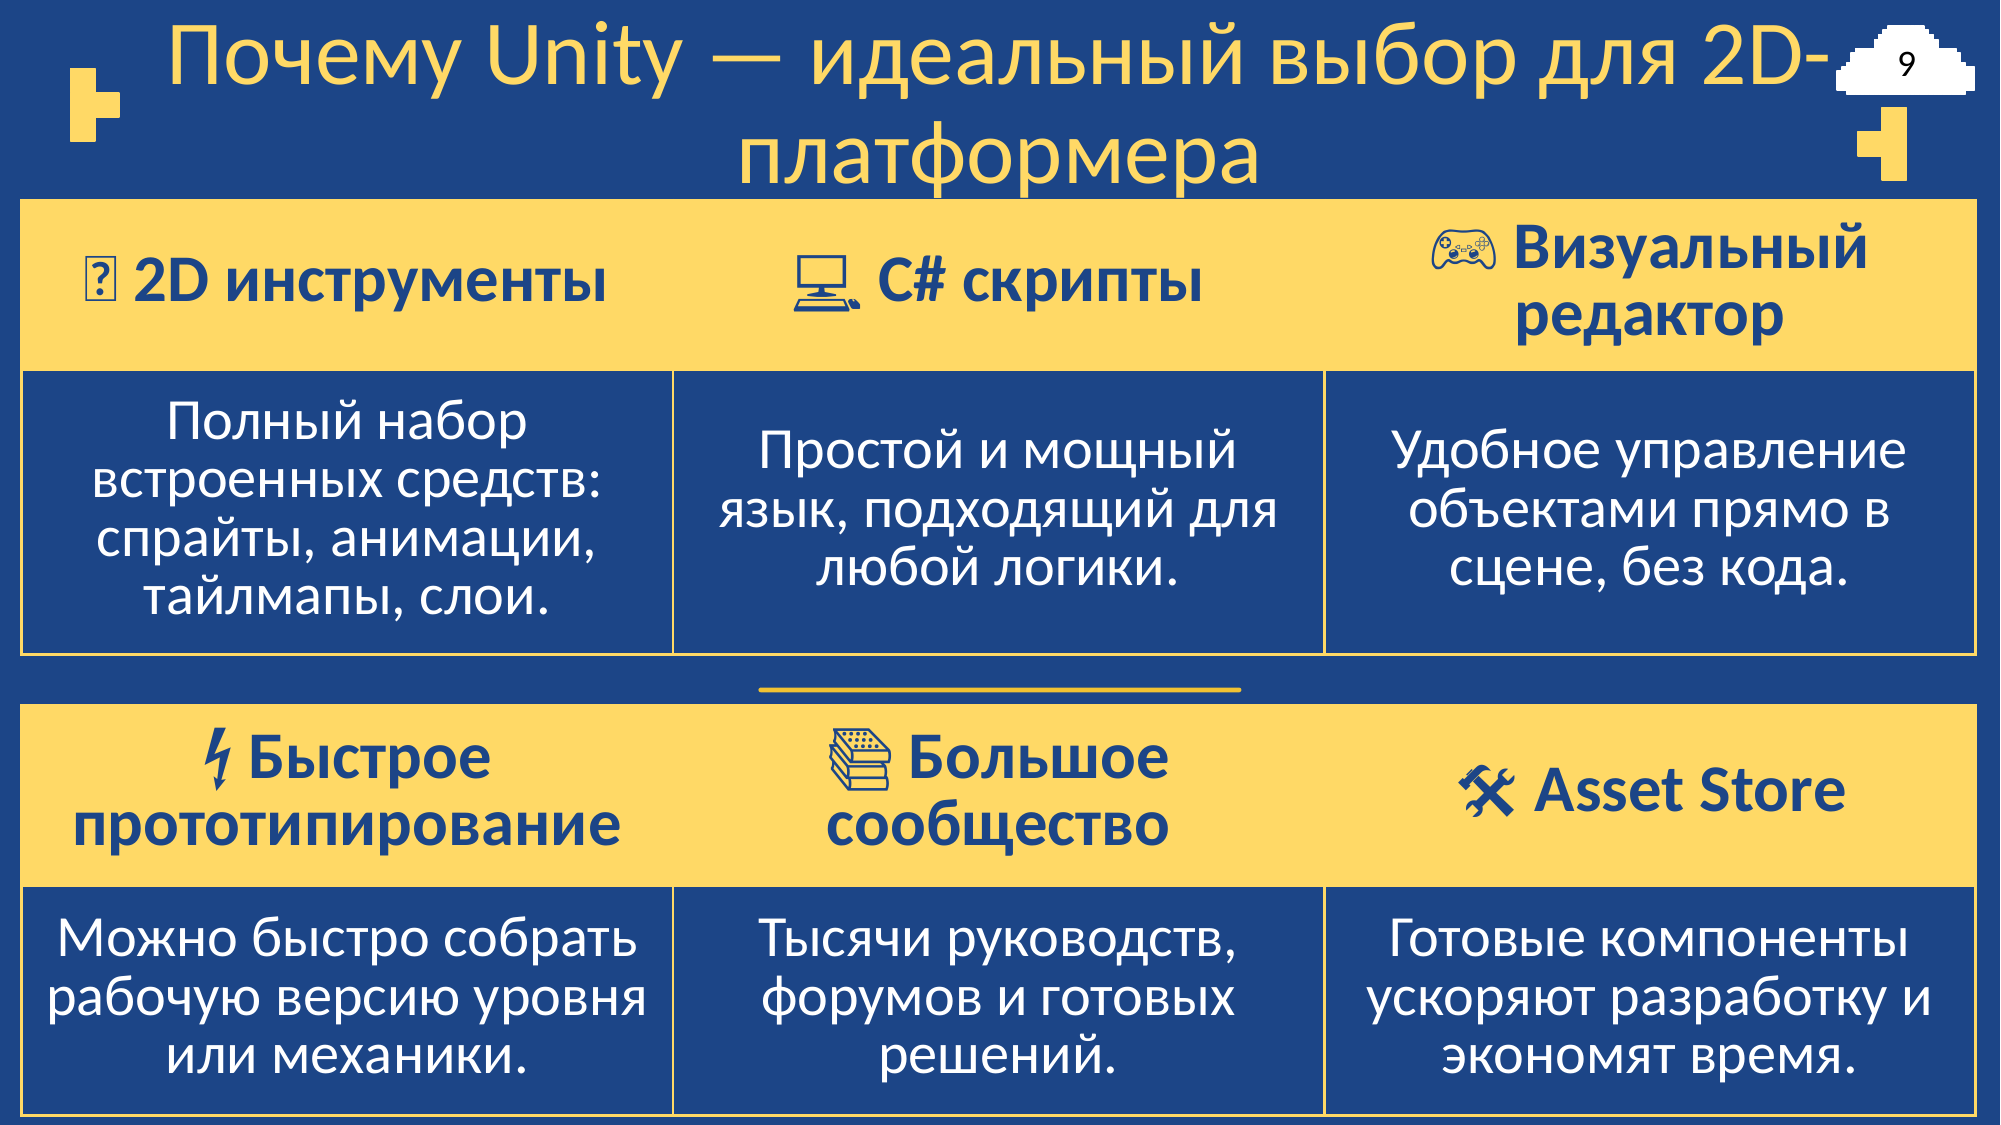

# Почему Unity — идеальный выбор для 2D-платформера

9

| 🧰 2D инструменты | 💻 C# скрипты | 🎮 Визуальный редактор |
| --- | --- | --- |
| Полный набор встроенных средств: спрайты, анимации, тайлмапы, слои. | Простой и мощный язык, подходящий для любой логики. | Удобное управление объектами прямо в сцене, без кода. |

| ⚡ Быстрое прототипирование | 📚 Большое сообщество | 🛠️ Asset Store |
| --- | --- | --- |
| Можно быстро собрать рабочую версию уровня или механики. | Тысячи руководств, форумов и готовых решений. | Готовые компоненты ускоряют разработку и экономят время. |